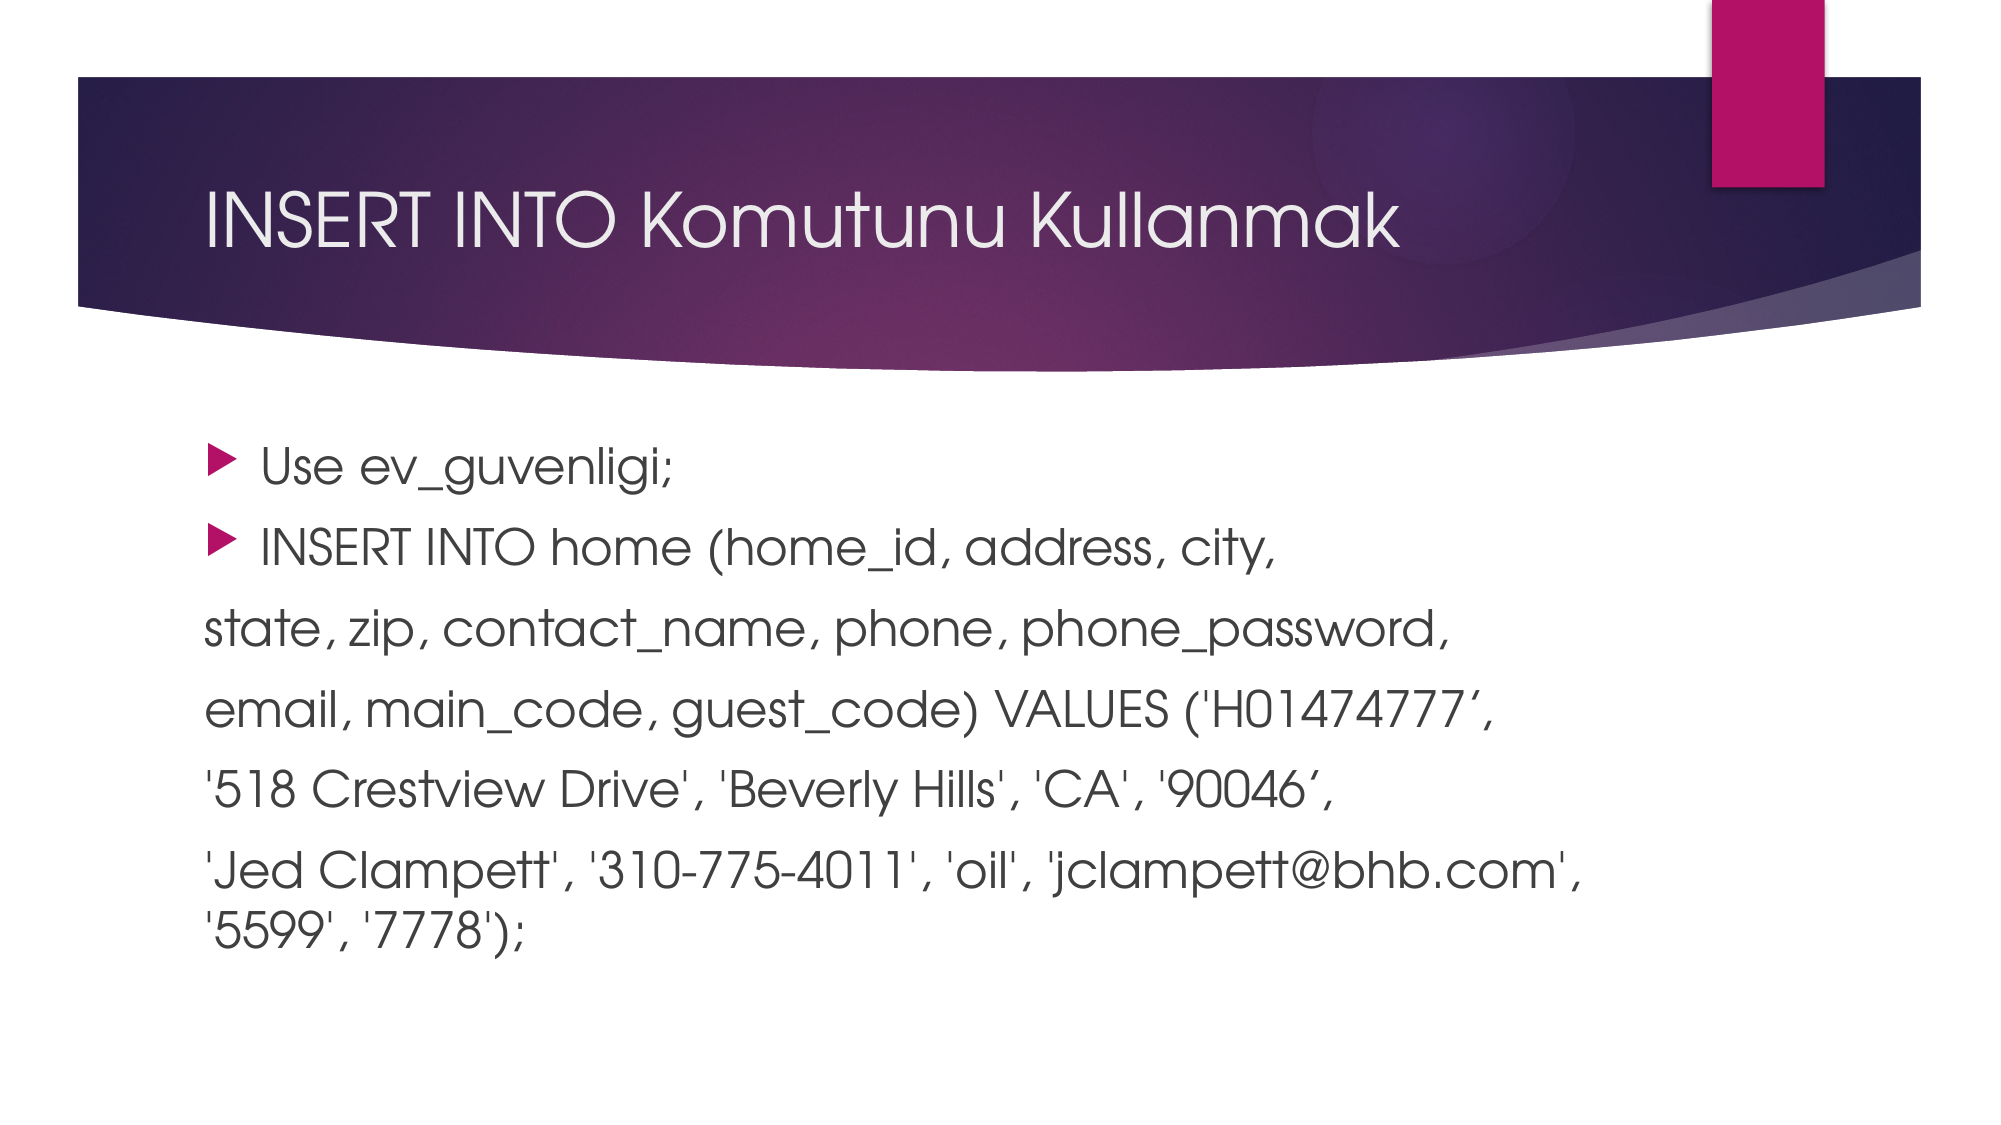

# INSERT INTO Komutunu Kullanmak
Use ev_guvenligi;
INSERT INTO home (home_id, address, city,
state, zip, contact_name, phone, phone_password,
email, main_code, guest_code) VALUES ('H01474777’,
'518 Crestview Drive', 'Beverly Hills', 'CA', '90046’,
'Jed Clampett', '310-775-4011', 'oil', 'jclampett@bhb.com', '5599', '7778');